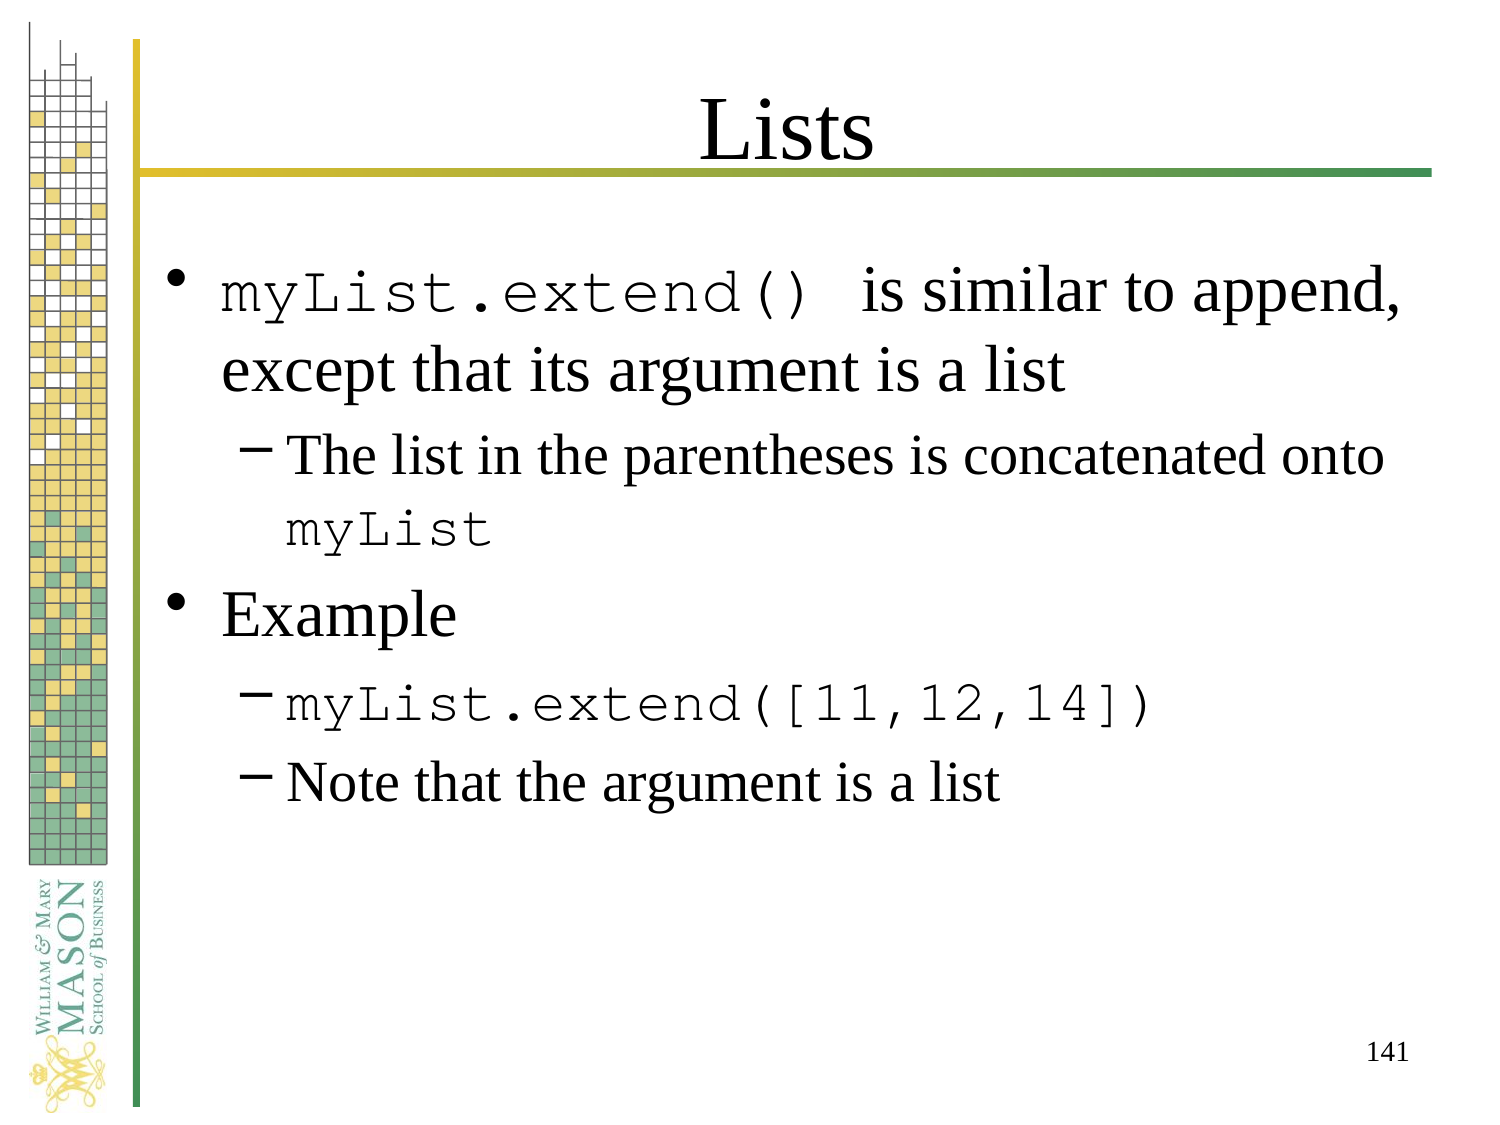

# Lists
myList.extend() is similar to append, except that its argument is a list
The list in the parentheses is concatenated onto  myList
Example
myList.extend([11,12,14])
Note that the argument is a list

141